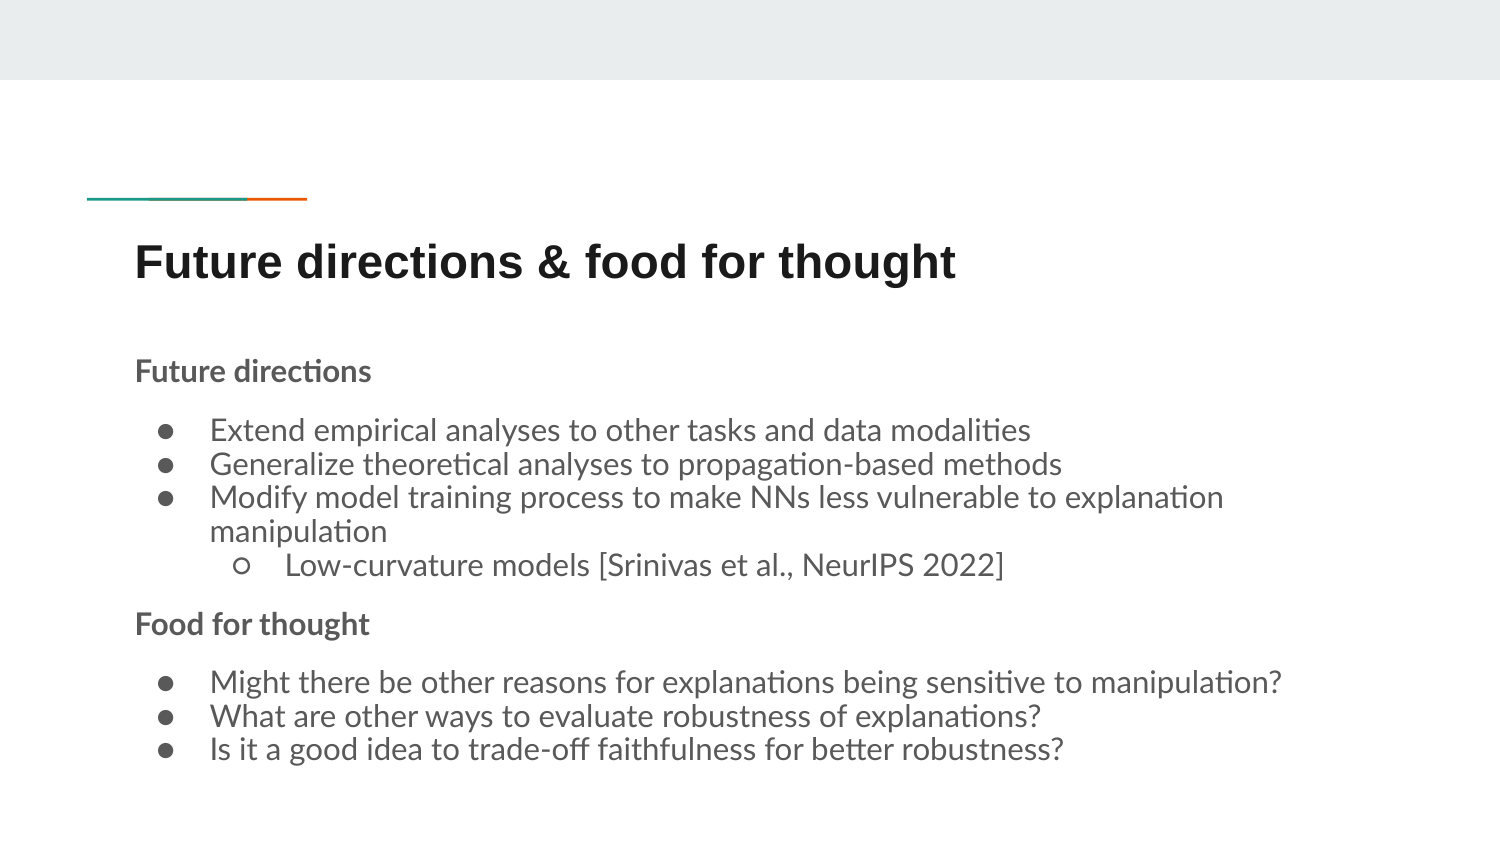

# Future directions & food for thought
Future directions
Extend empirical analyses to other tasks and data modalities
Generalize theoretical analyses to propagation-based methods
Modify model training process to make NNs less vulnerable to explanation manipulation
Low-curvature models [Srinivas et al., NeurIPS 2022]
Food for thought
Might there be other reasons for explanations being sensitive to manipulation?
What are other ways to evaluate robustness of explanations?
Is it a good idea to trade-off faithfulness for better robustness?